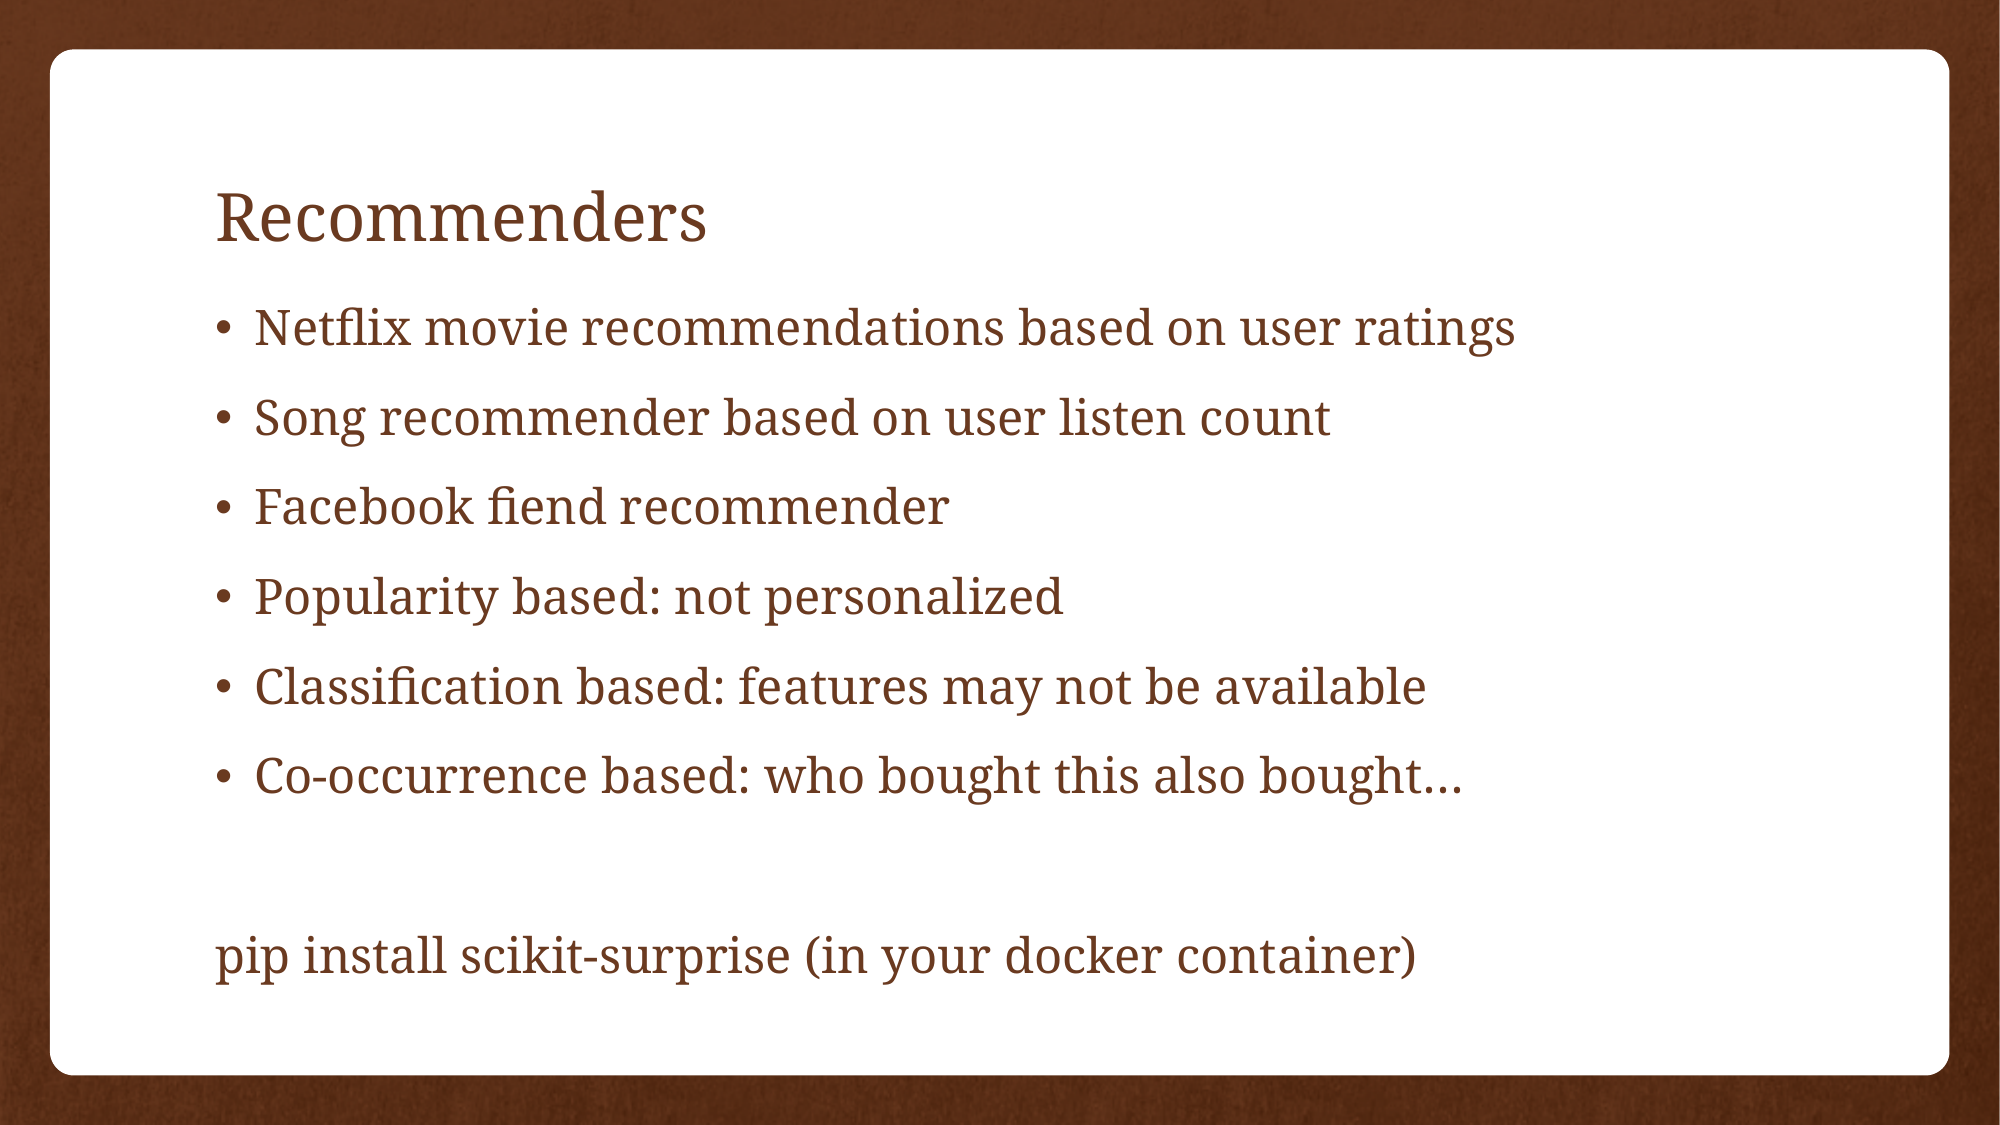

# Recommenders
Netflix movie recommendations based on user ratings
Song recommender based on user listen count
Facebook fiend recommender
Popularity based: not personalized
Classification based: features may not be available
Co-occurrence based: who bought this also bought…

pip install scikit-surprise (in your docker container)